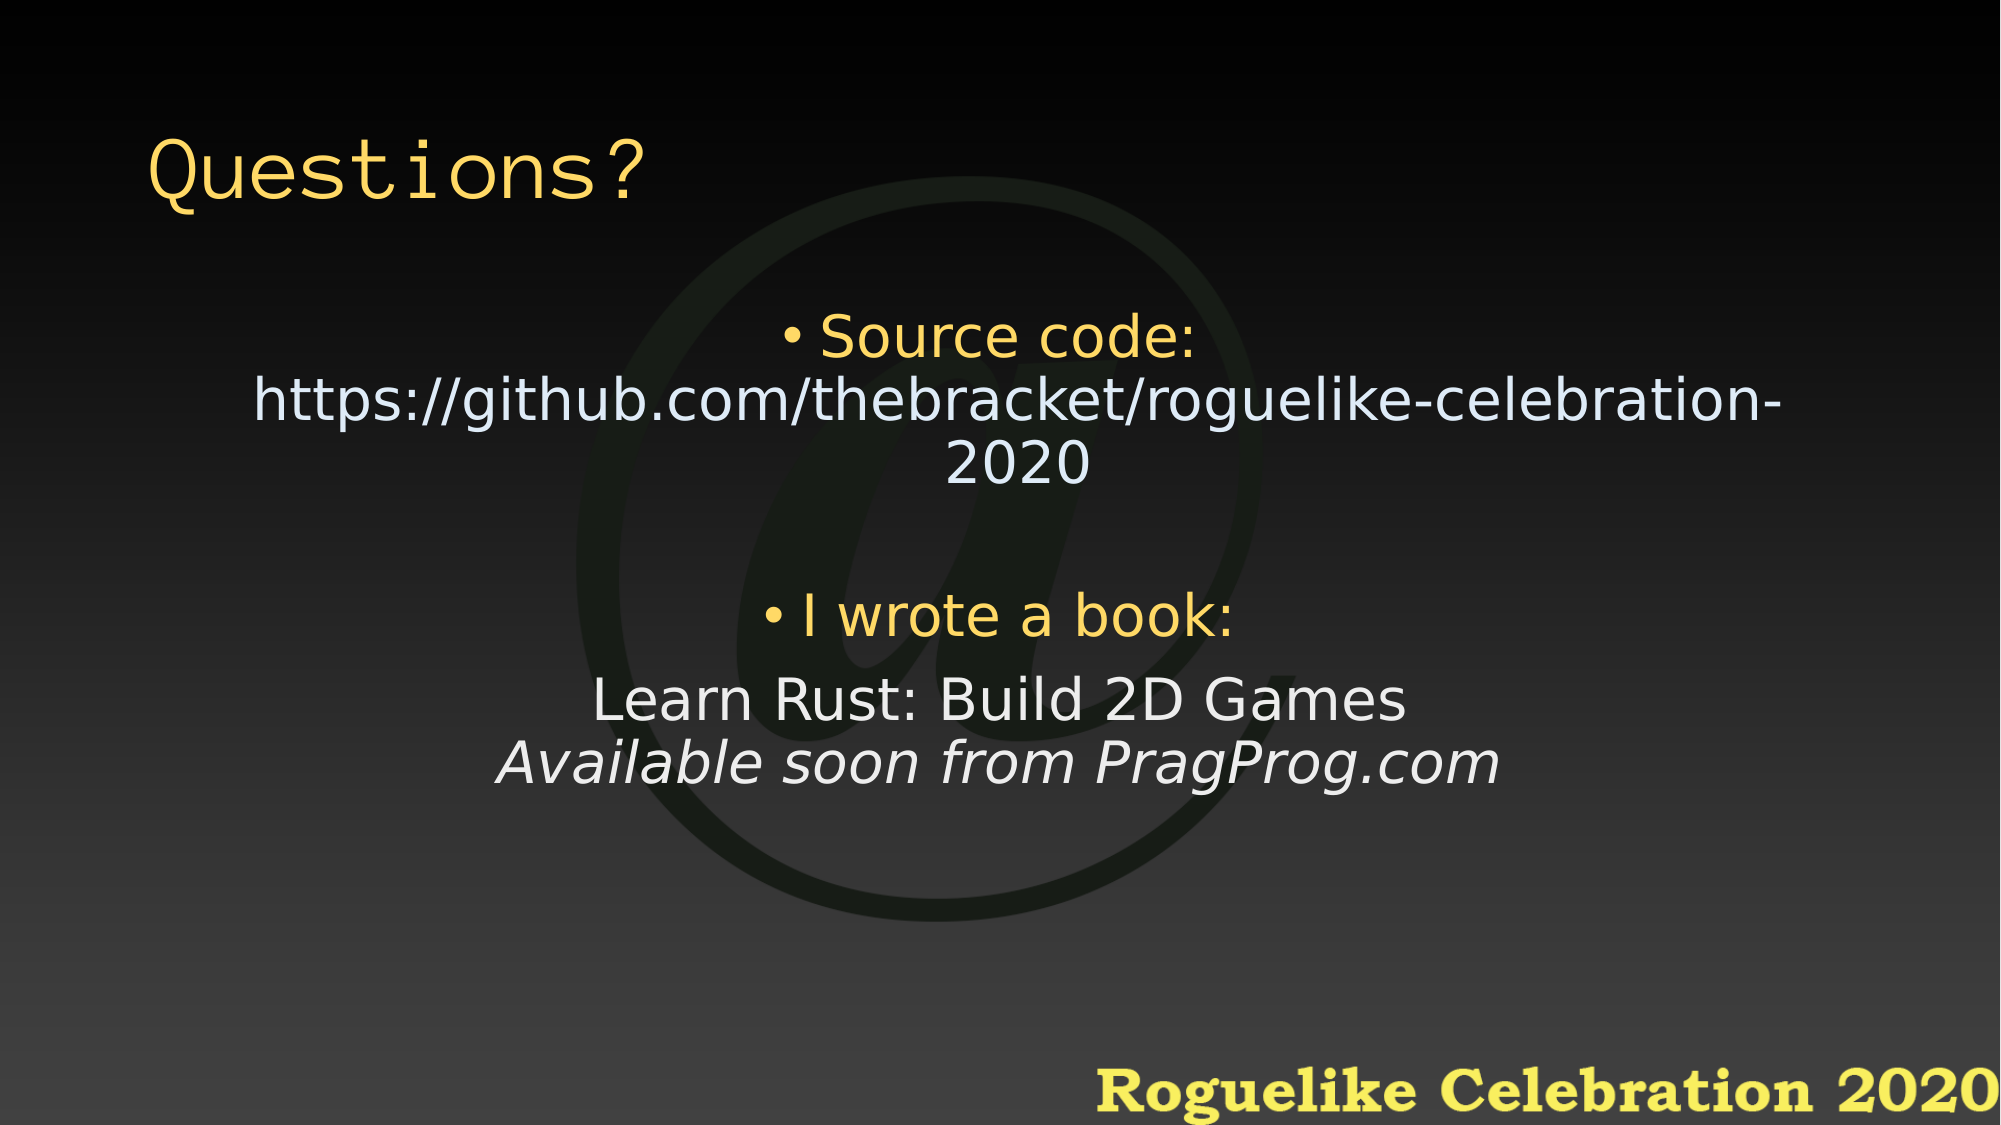

# Questions?
Source code:
https://github.com/thebracket/roguelike-celebration-2020
I wrote a book:
Learn Rust: Build 2D Games
Available soon from PragProg.com